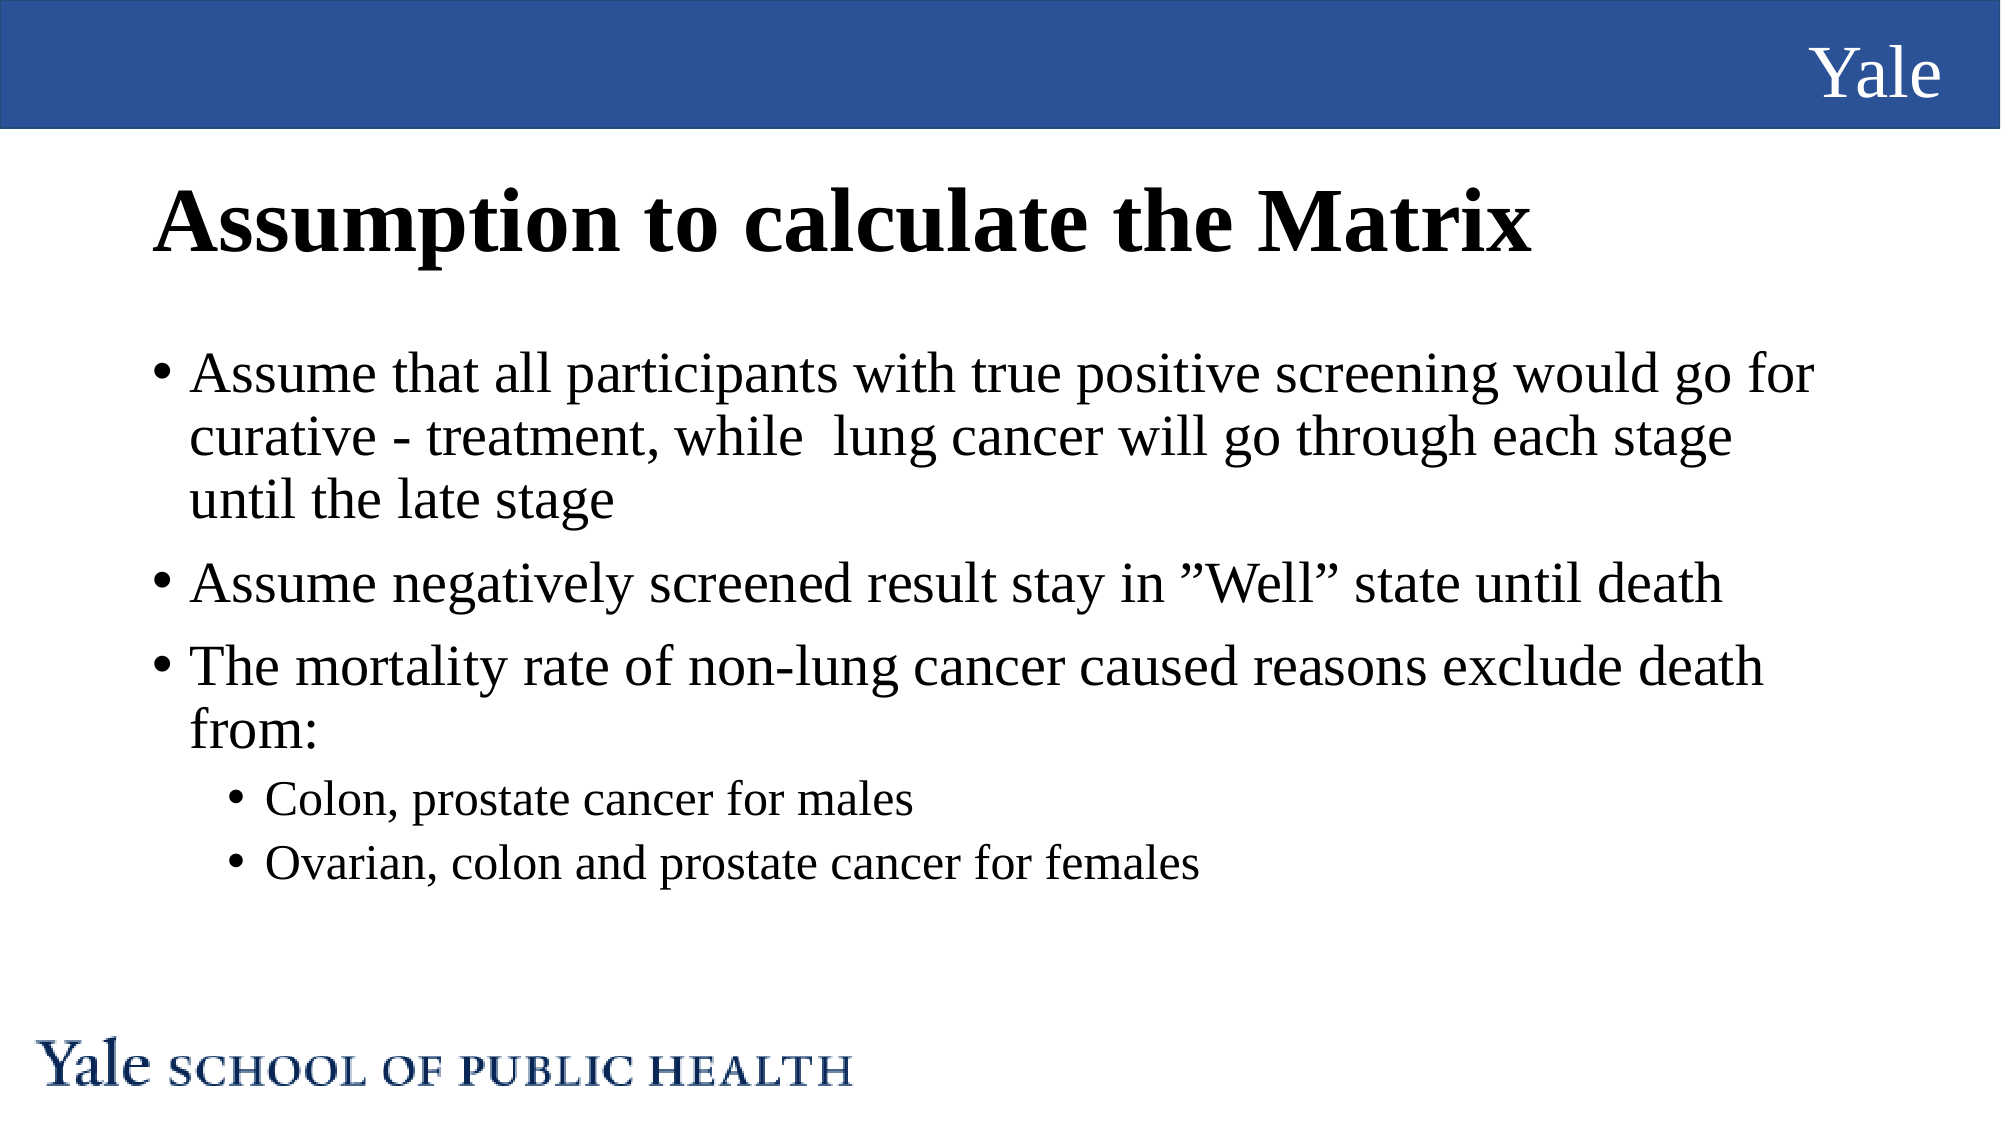

# Assumption to calculate the Matrix
Assume that all participants with true positive screening would go for curative - treatment, while  lung cancer will go through each stage until the late stage
Assume negatively screened result stay in ”Well” state until death
The mortality rate of non-lung cancer caused reasons exclude death from:
Colon, prostate cancer for males
Ovarian, colon and prostate cancer for females